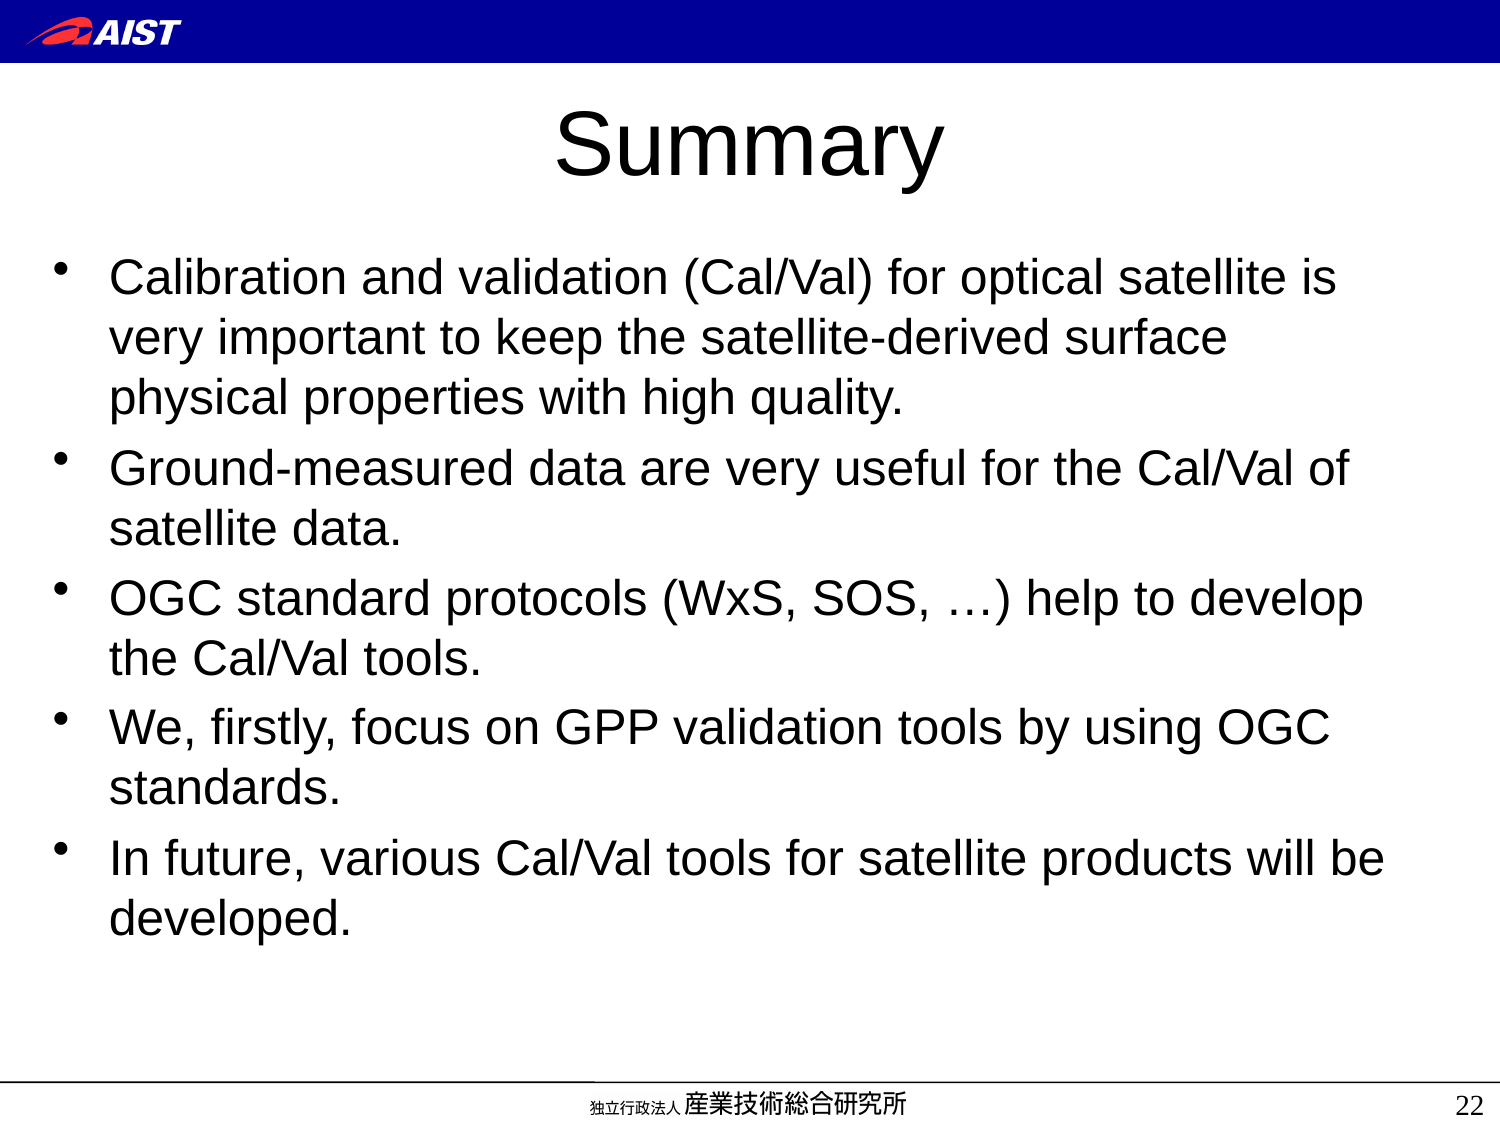

# Summary
Calibration and validation (Cal/Val) for optical satellite is very important to keep the satellite-derived surface physical properties with high quality.
Ground-measured data are very useful for the Cal/Val of satellite data.
OGC standard protocols (WxS, SOS, …) help to develop the Cal/Val tools.
We, firstly, focus on GPP validation tools by using OGC standards.
In future, various Cal/Val tools for satellite products will be developed.
22